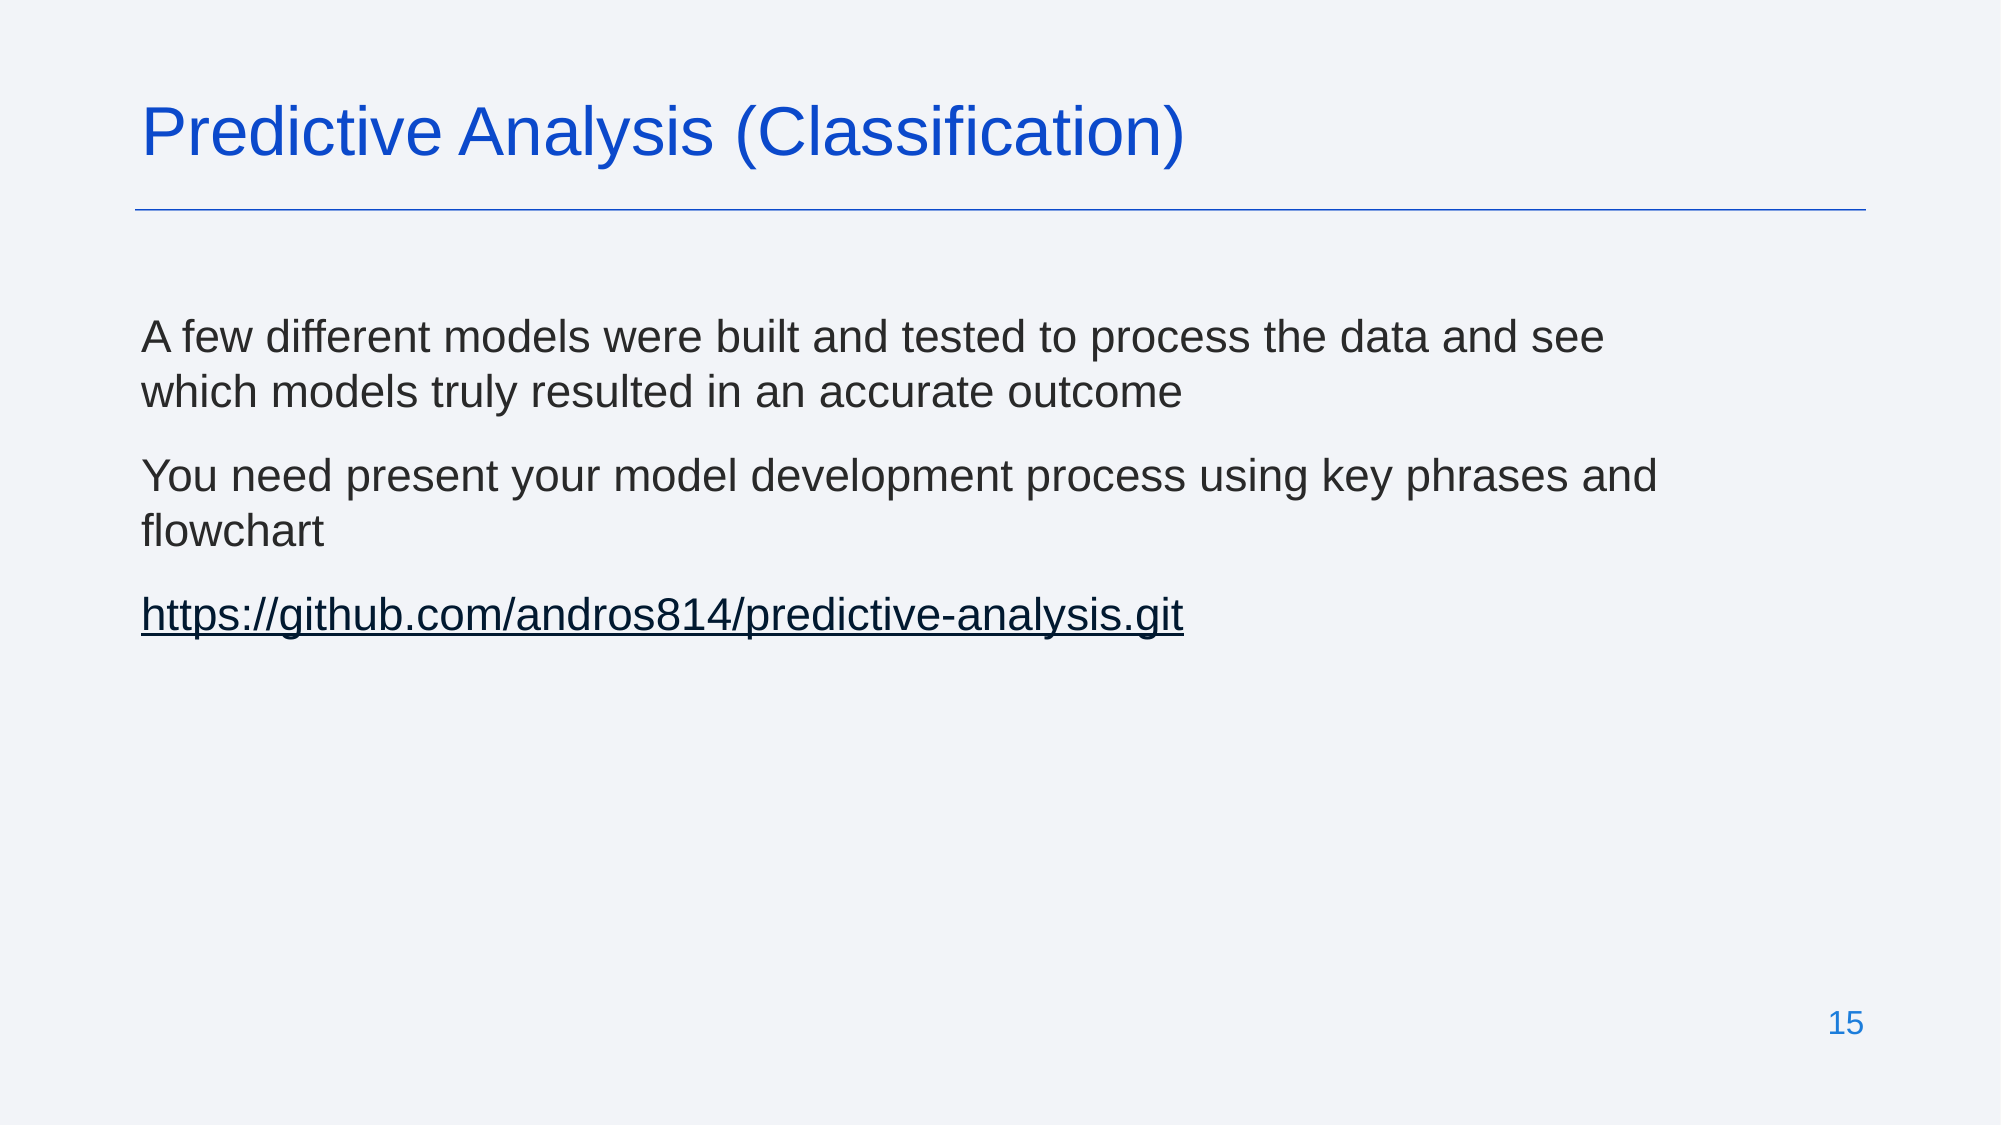

Predictive Analysis (Classification)
A few different models were built and tested to process the data and see which models truly resulted in an accurate outcome
You need present your model development process using key phrases and flowchart
https://github.com/andros814/predictive-analysis.git

15